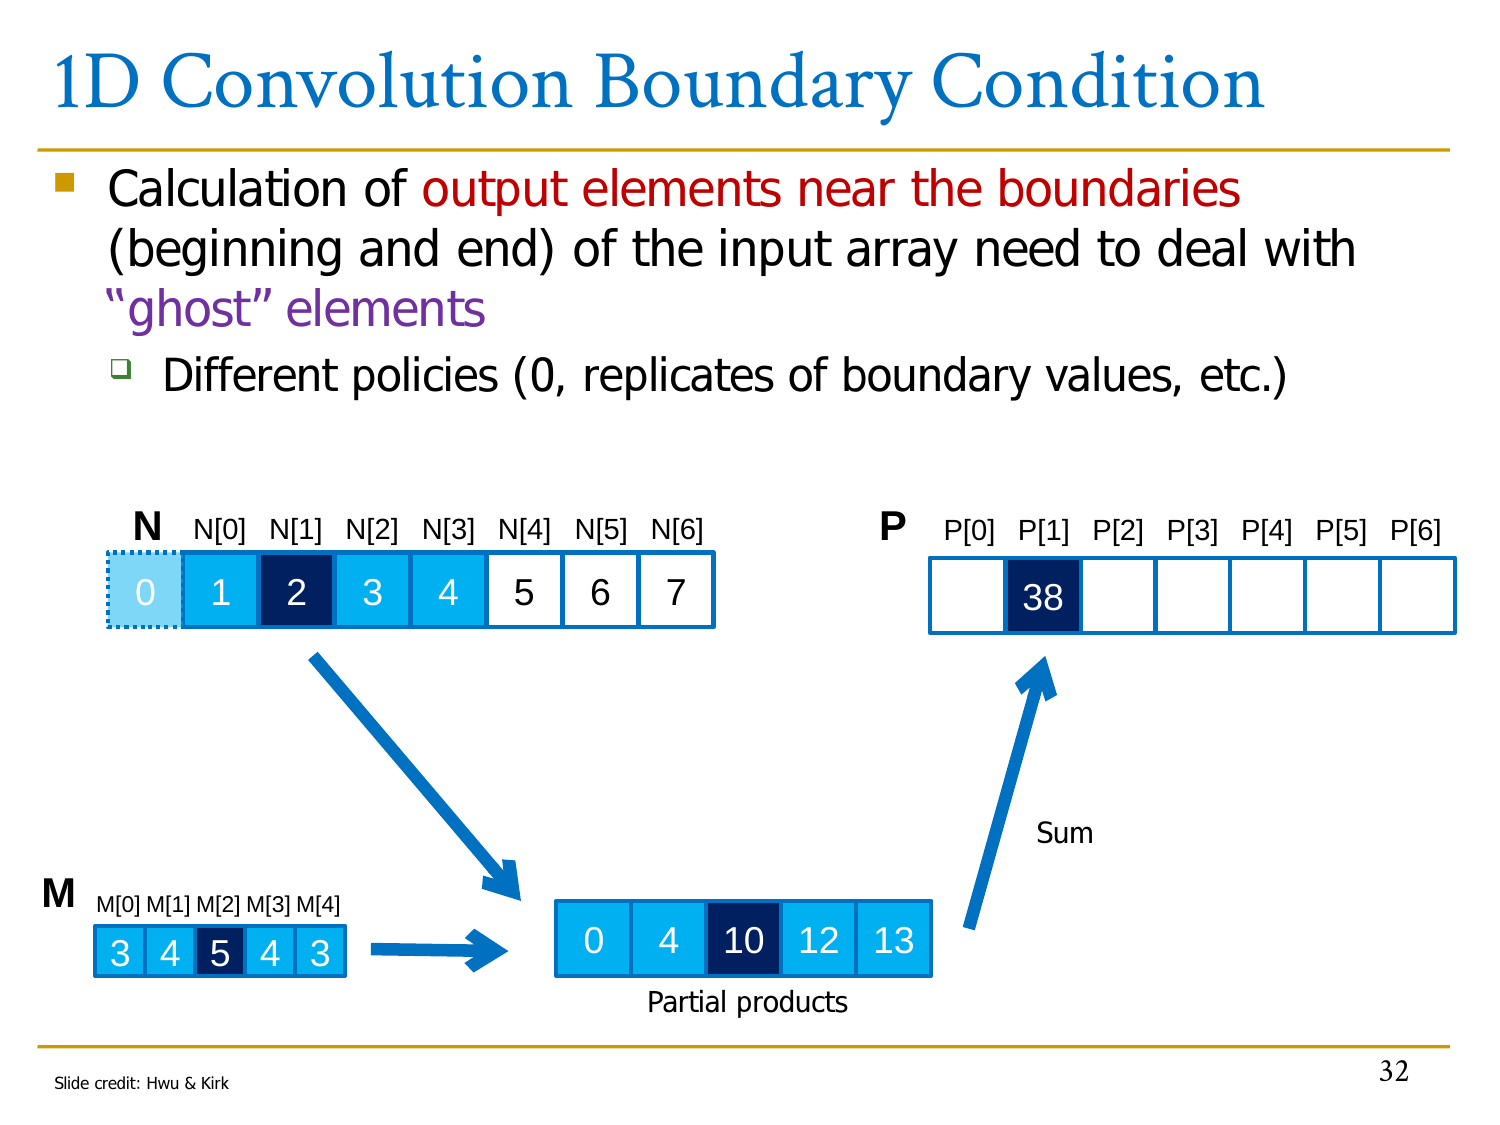

# 1D Convolution Boundary Condition
Calculation of output elements near the boundaries (beginning and end) of the input array need to deal with “ghost” elements
Different policies (0, replicates of boundary values, etc.)

N
P
N[0]
N[1]
N[2]
N[3]
N[4]
N[5]
N[6]
P[0]
P[1]
P[2]
P[3]
P[4]
P[5]
P[6]
0
1
2
3
4
5
6
7
3
8
38

16
15
3
3
Sum
M
M[0]
M[1]
M[2]
M[3]
M[4]
3
4
5
4
3
0
4
10
12
13
Partial products
32
Slide credit: Hwu & Kirk